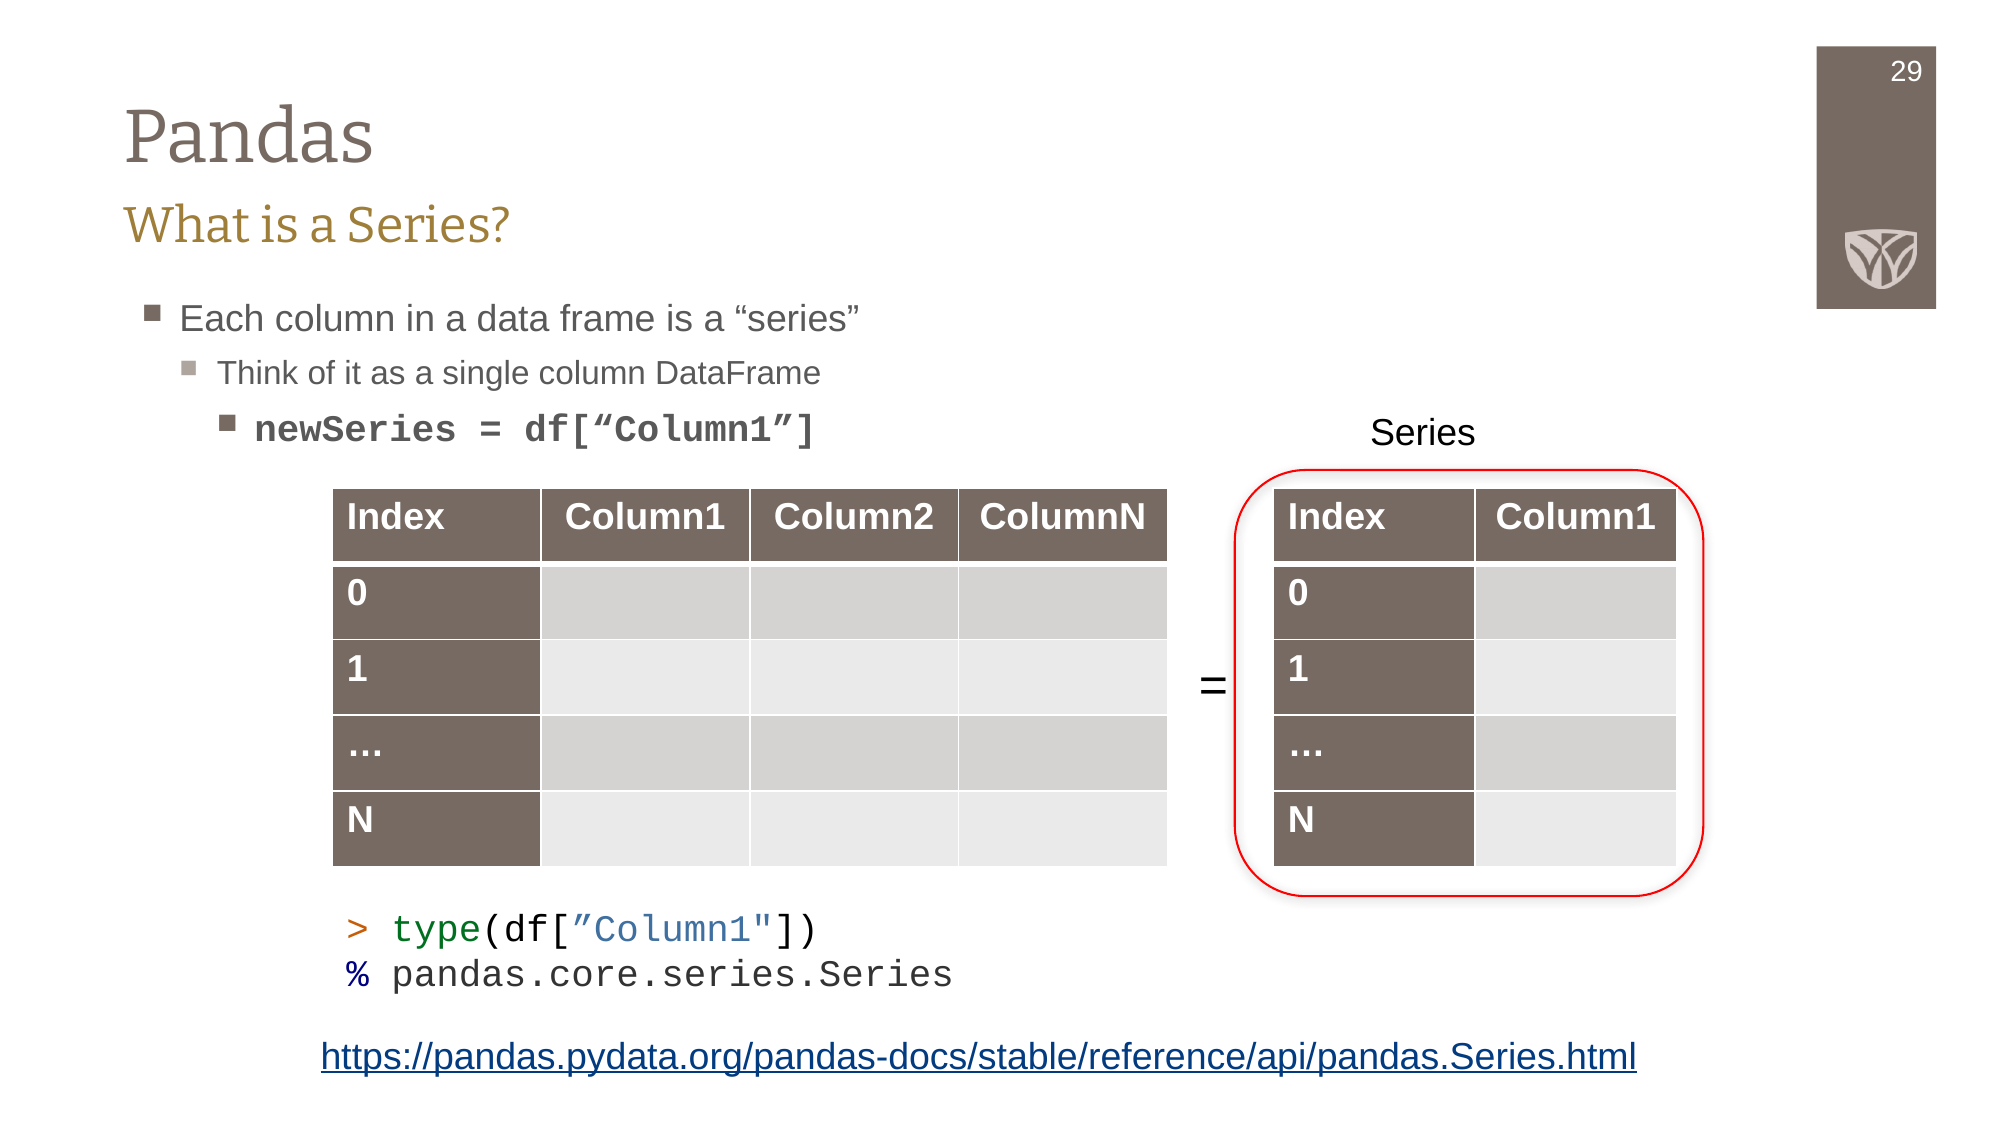

# Pandas
29
What is a Series?
Each column in a data frame is a “series”
Think of it as a single column DataFrame
newSeries = df[“Column1”]
Series

| Index | Column1 | Column2 | ColumnN |
| --- | --- | --- | --- |
| 0 |  |  |  |
| 1 |  |  |  |
| … |  |  |  |
| N |  |  |  |
| Index | Column1 |
| --- | --- |
| 0 |  |
| 1 |  |
| … |  |
| N |  |
=
> type(df[”Column1"])
% pandas.core.series.Series
https://pandas.pydata.org/pandas-docs/stable/reference/api/pandas.Series.html